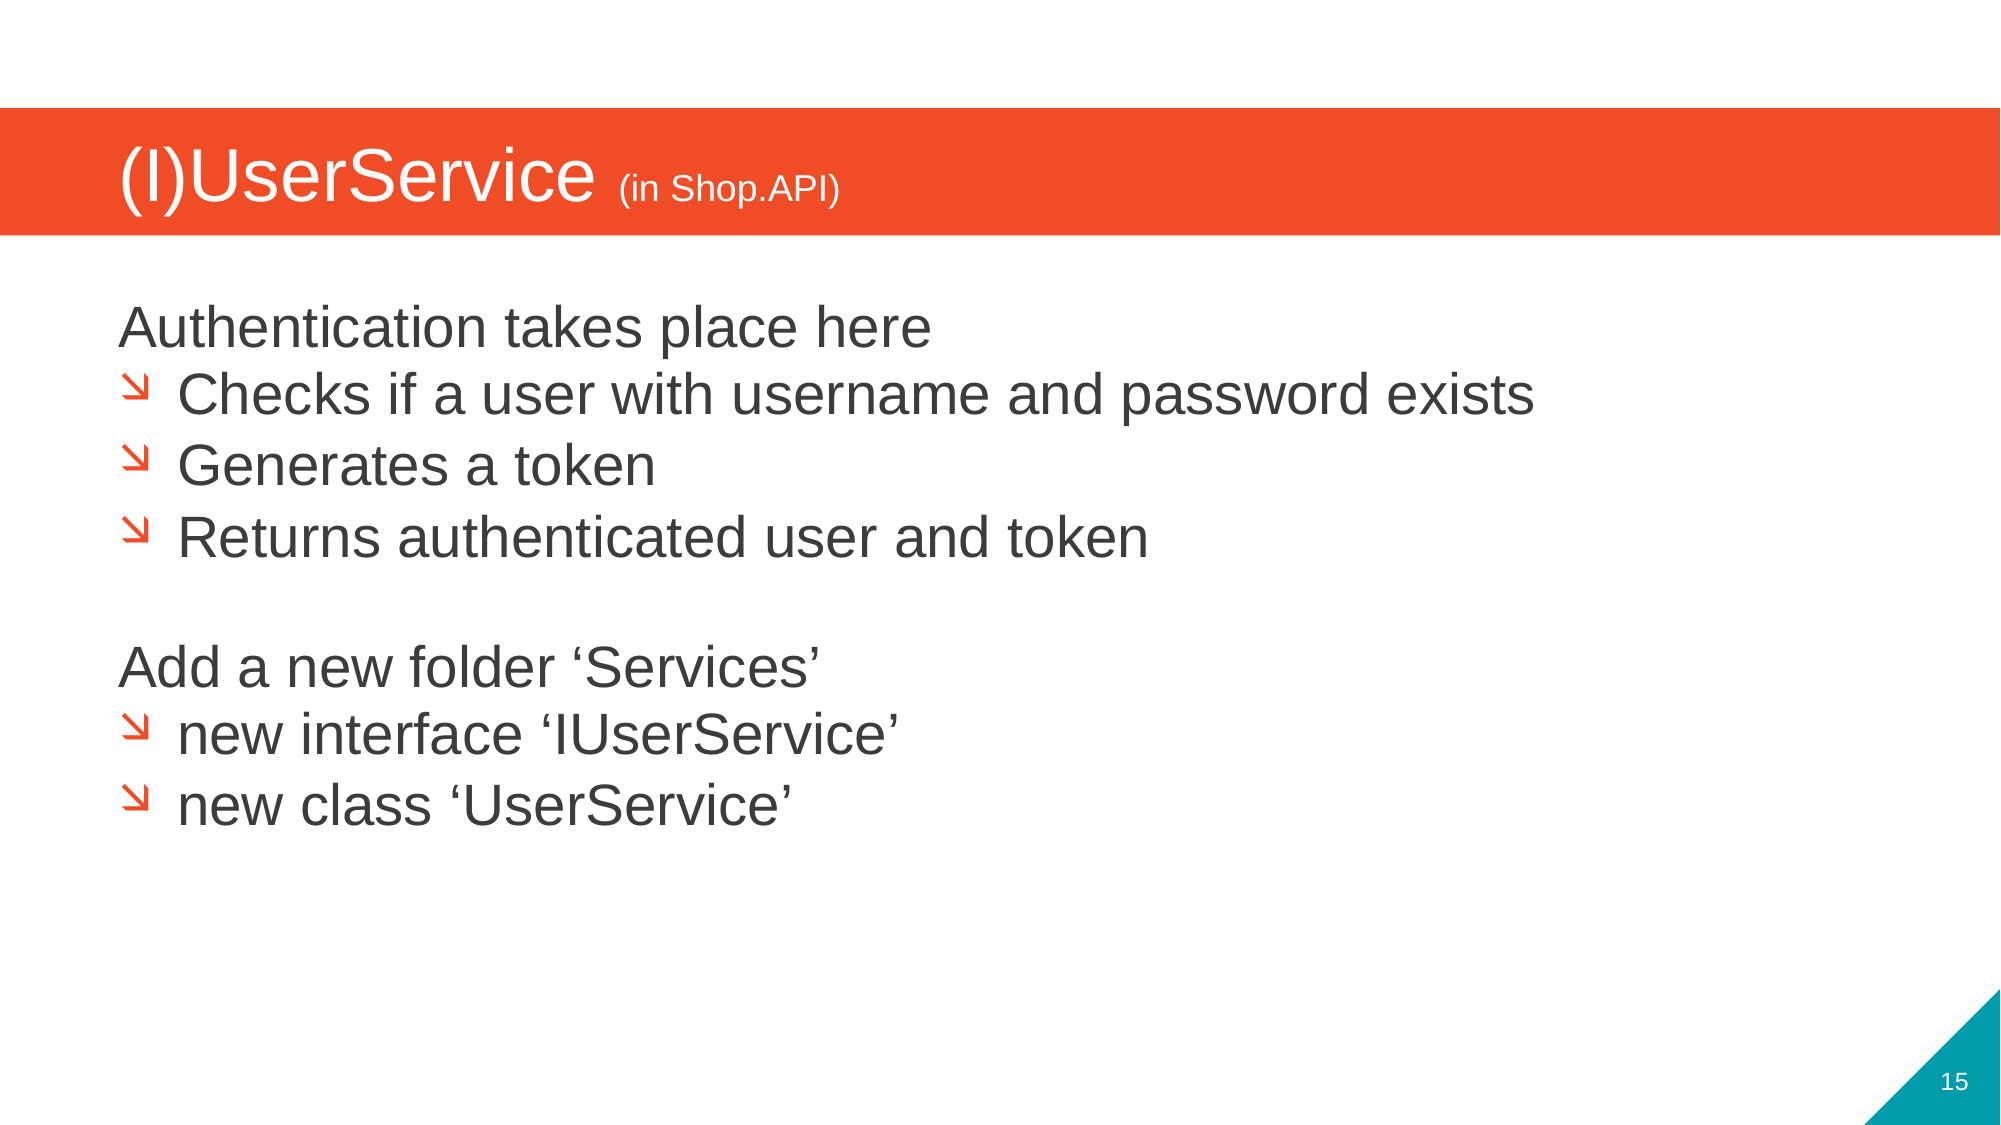

# (I)UserService (in Shop.API)
Authentication takes place here
Checks if a user with username and password exists
Generates a token
Returns authenticated user and token

Add a new folder ‘Services’
new interface ‘IUserService’
new class ‘UserService’
15